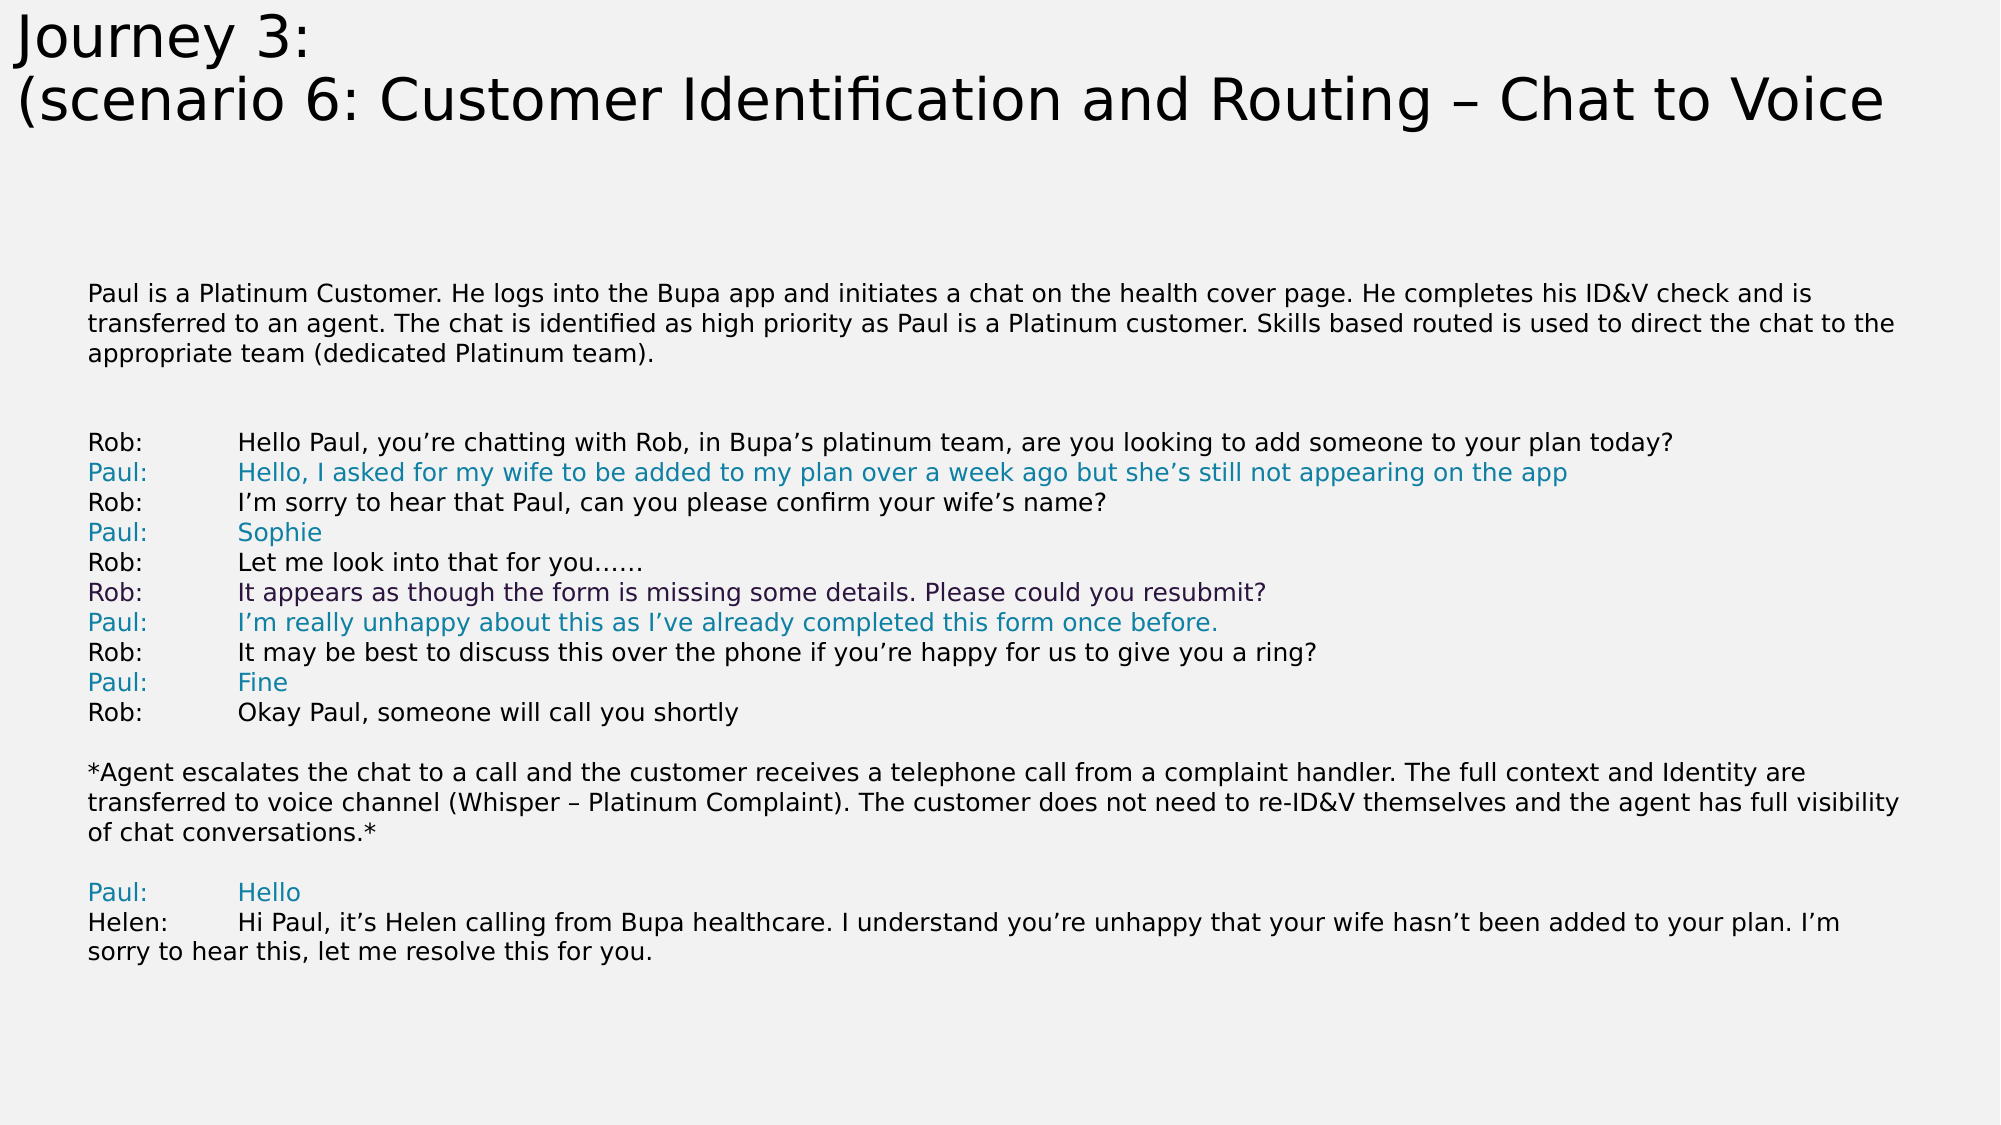

Journey 3:
(scenario 6: Customer Identification and Routing – Chat to Voice
Paul is a Platinum Customer. He logs into the Bupa app and initiates a chat on the health cover page. He completes his ID&V check and is transferred to an agent. The chat is identified as high priority as Paul is a Platinum customer. Skills based routed is used to direct the chat to the appropriate team (dedicated Platinum team).

Rob:	Hello Paul, you’re chatting with Rob, in Bupa’s platinum team, are you looking to add someone to your plan today?
Paul:	Hello, I asked for my wife to be added to my plan over a week ago but she’s still not appearing on the app
Rob:	I’m sorry to hear that Paul, can you please confirm your wife’s name?
Paul:	Sophie
Rob:	Let me look into that for you……
Rob:	It appears as though the form is missing some details. Please could you resubmit?
Paul:	I’m really unhappy about this as I’ve already completed this form once before.
Rob: 	It may be best to discuss this over the phone if you’re happy for us to give you a ring?
Paul:	Fine
Rob:	Okay Paul, someone will call you shortly

*Agent escalates the chat to a call and the customer receives a telephone call from a complaint handler. The full context and Identity are transferred to voice channel (Whisper – Platinum Complaint). The customer does not need to re-ID&V themselves and the agent has full visibility of chat conversations.*

Paul:	Hello
Helen:	Hi Paul, it’s Helen calling from Bupa healthcare. I understand you’re unhappy that your wife hasn’t been added to your plan. I’m 	sorry to hear this, let me resolve this for you.